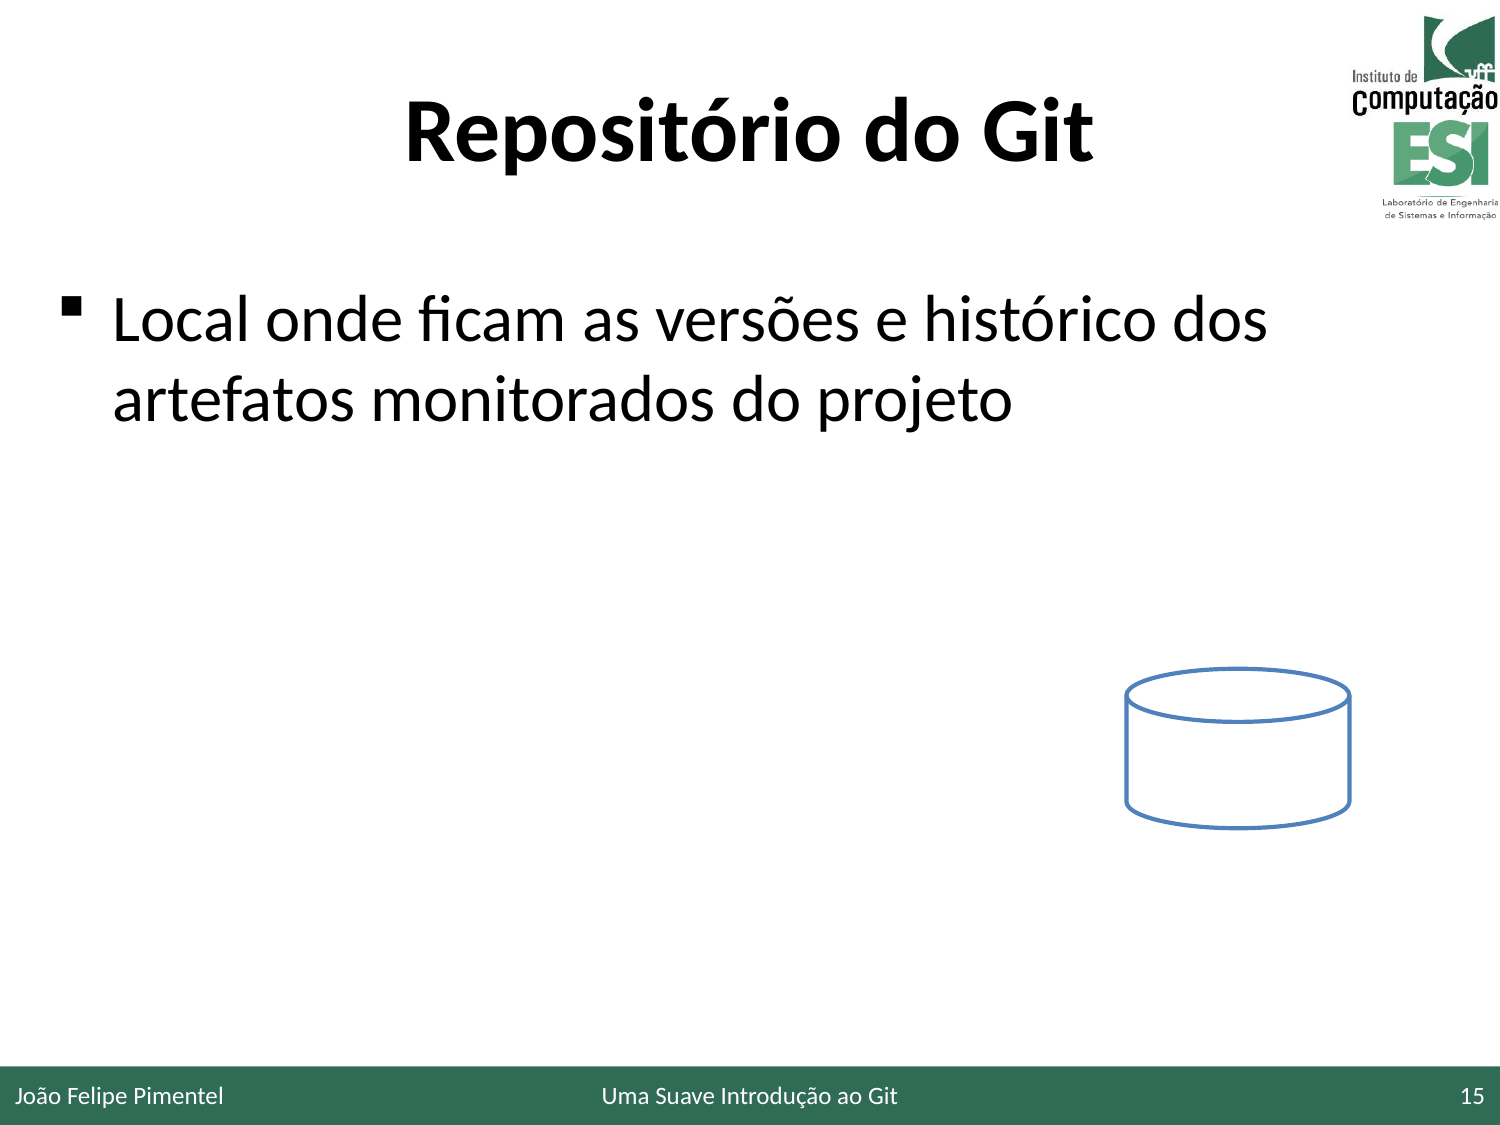

# Repositório do Git
Local onde ficam as versões e histórico dos artefatos monitorados do projeto

João Felipe Pimentel
Uma Suave Introdução ao Git
15